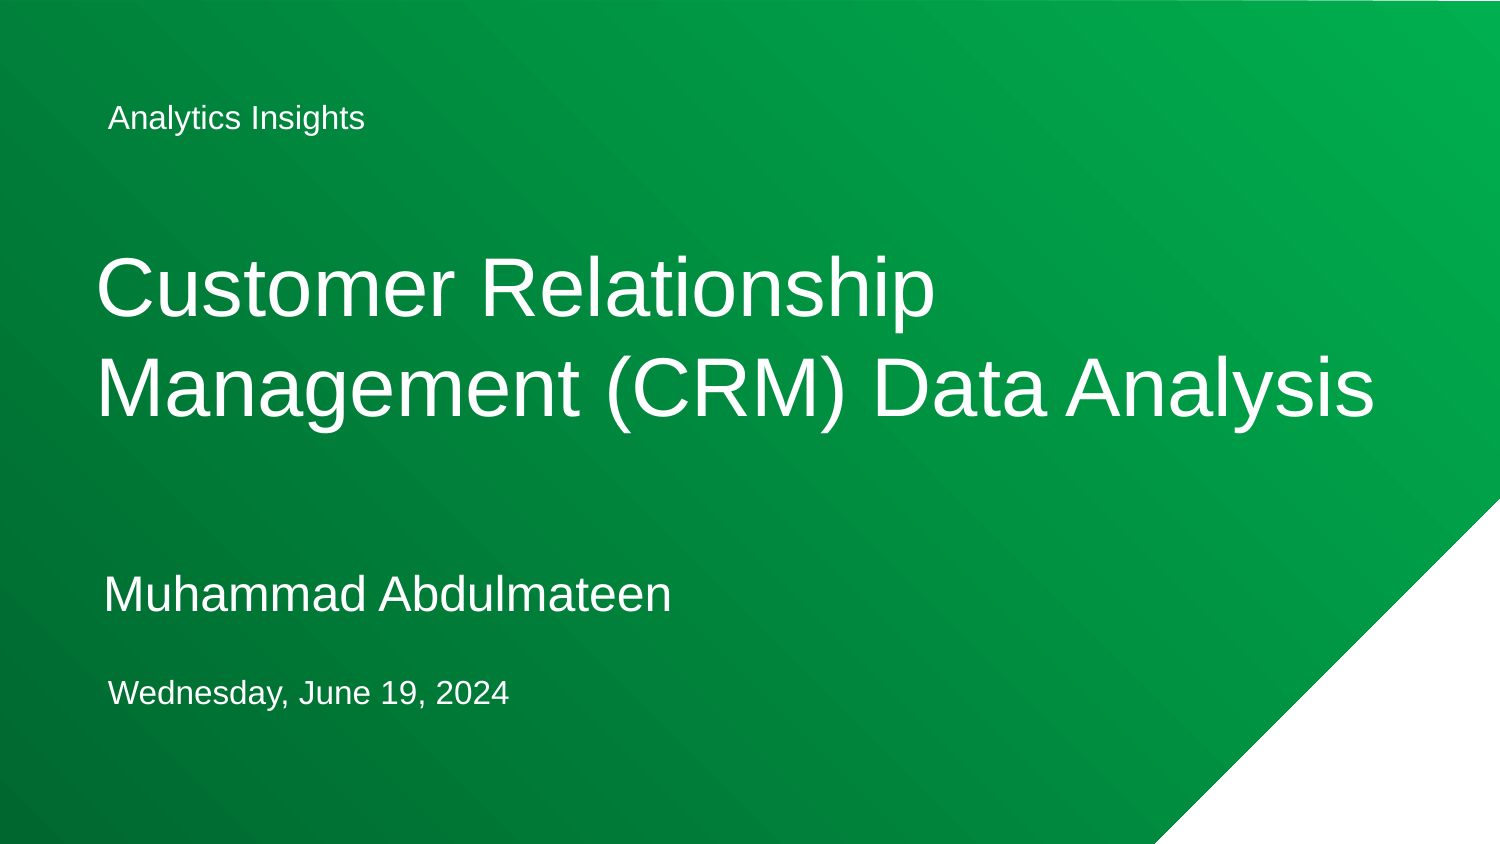

Analytics Insights
Customer Relationship Management (CRM) Data Analysis
Muhammad Abdulmateen
Wednesday, June 19, 2024